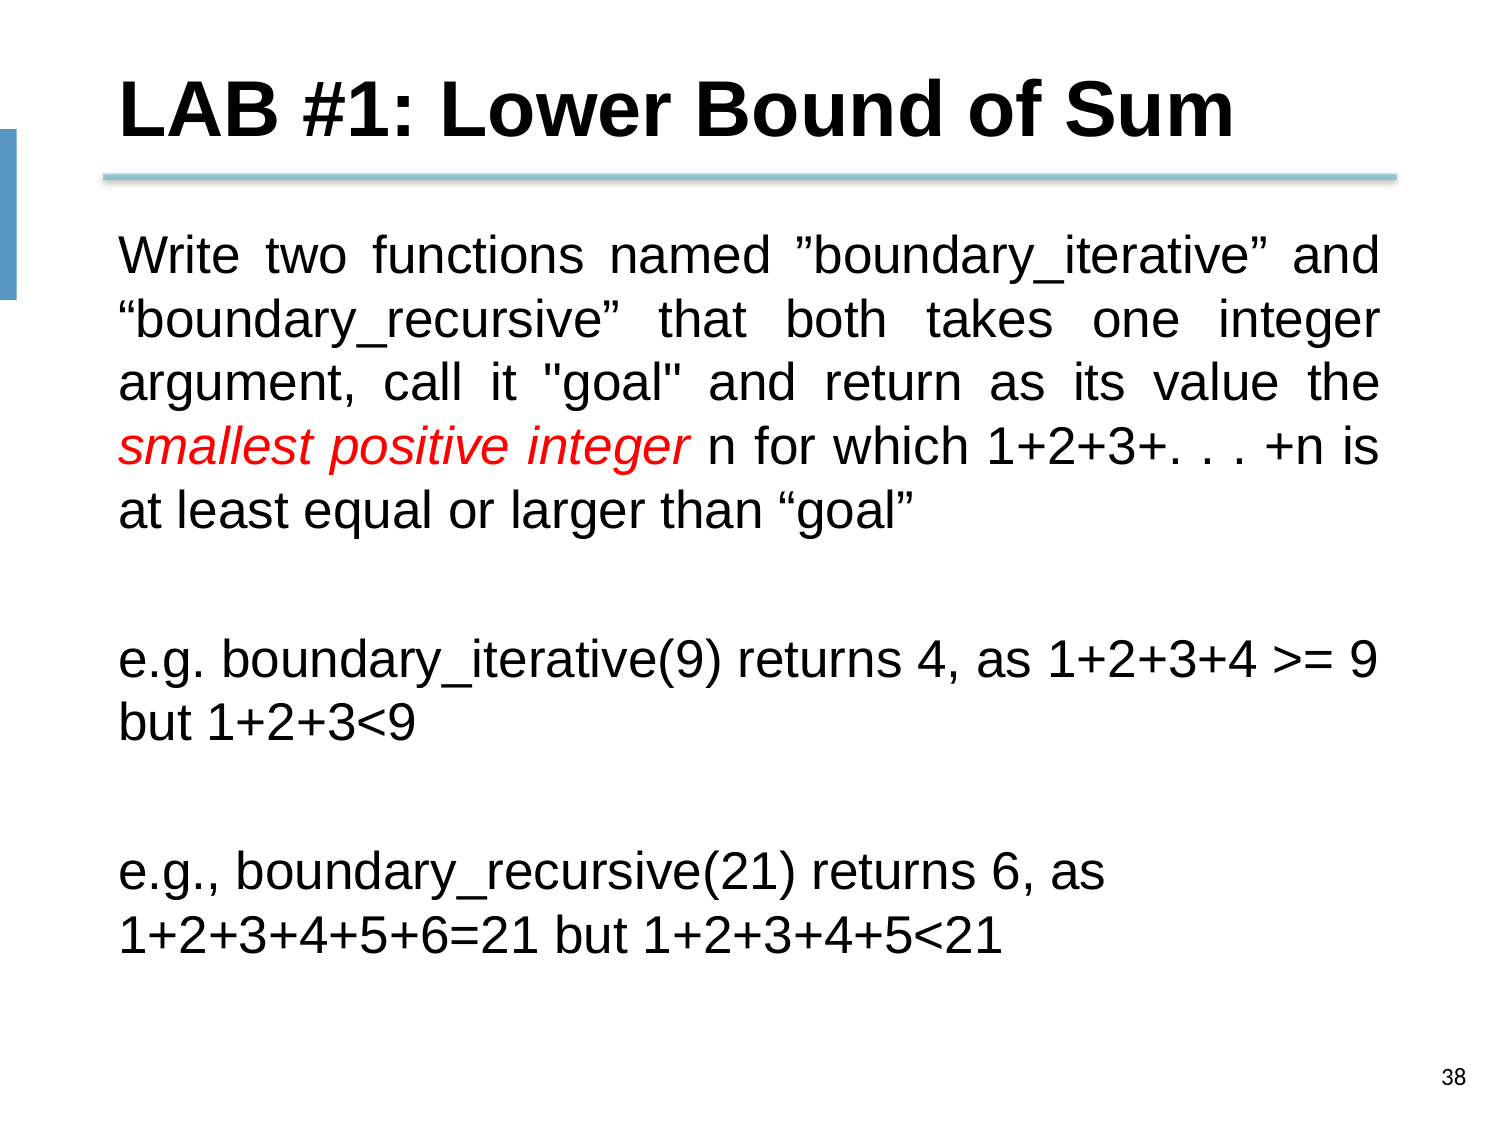

# LAB #1: Lower Bound of Sum
Write two functions named ”boundary_iterative” and “boundary_recursive” that both takes one integer argument, call it "goal" and return as its value the smallest positive integer n for which 1+2+3+. . . +n is at least equal or larger than “goal”

e.g. boundary_iterative(9) returns 4, as 1+2+3+4 >= 9 but 1+2+3<9

e.g., boundary_recursive(21) returns 6, as 1+2+3+4+5+6=21 but 1+2+3+4+5<21
38